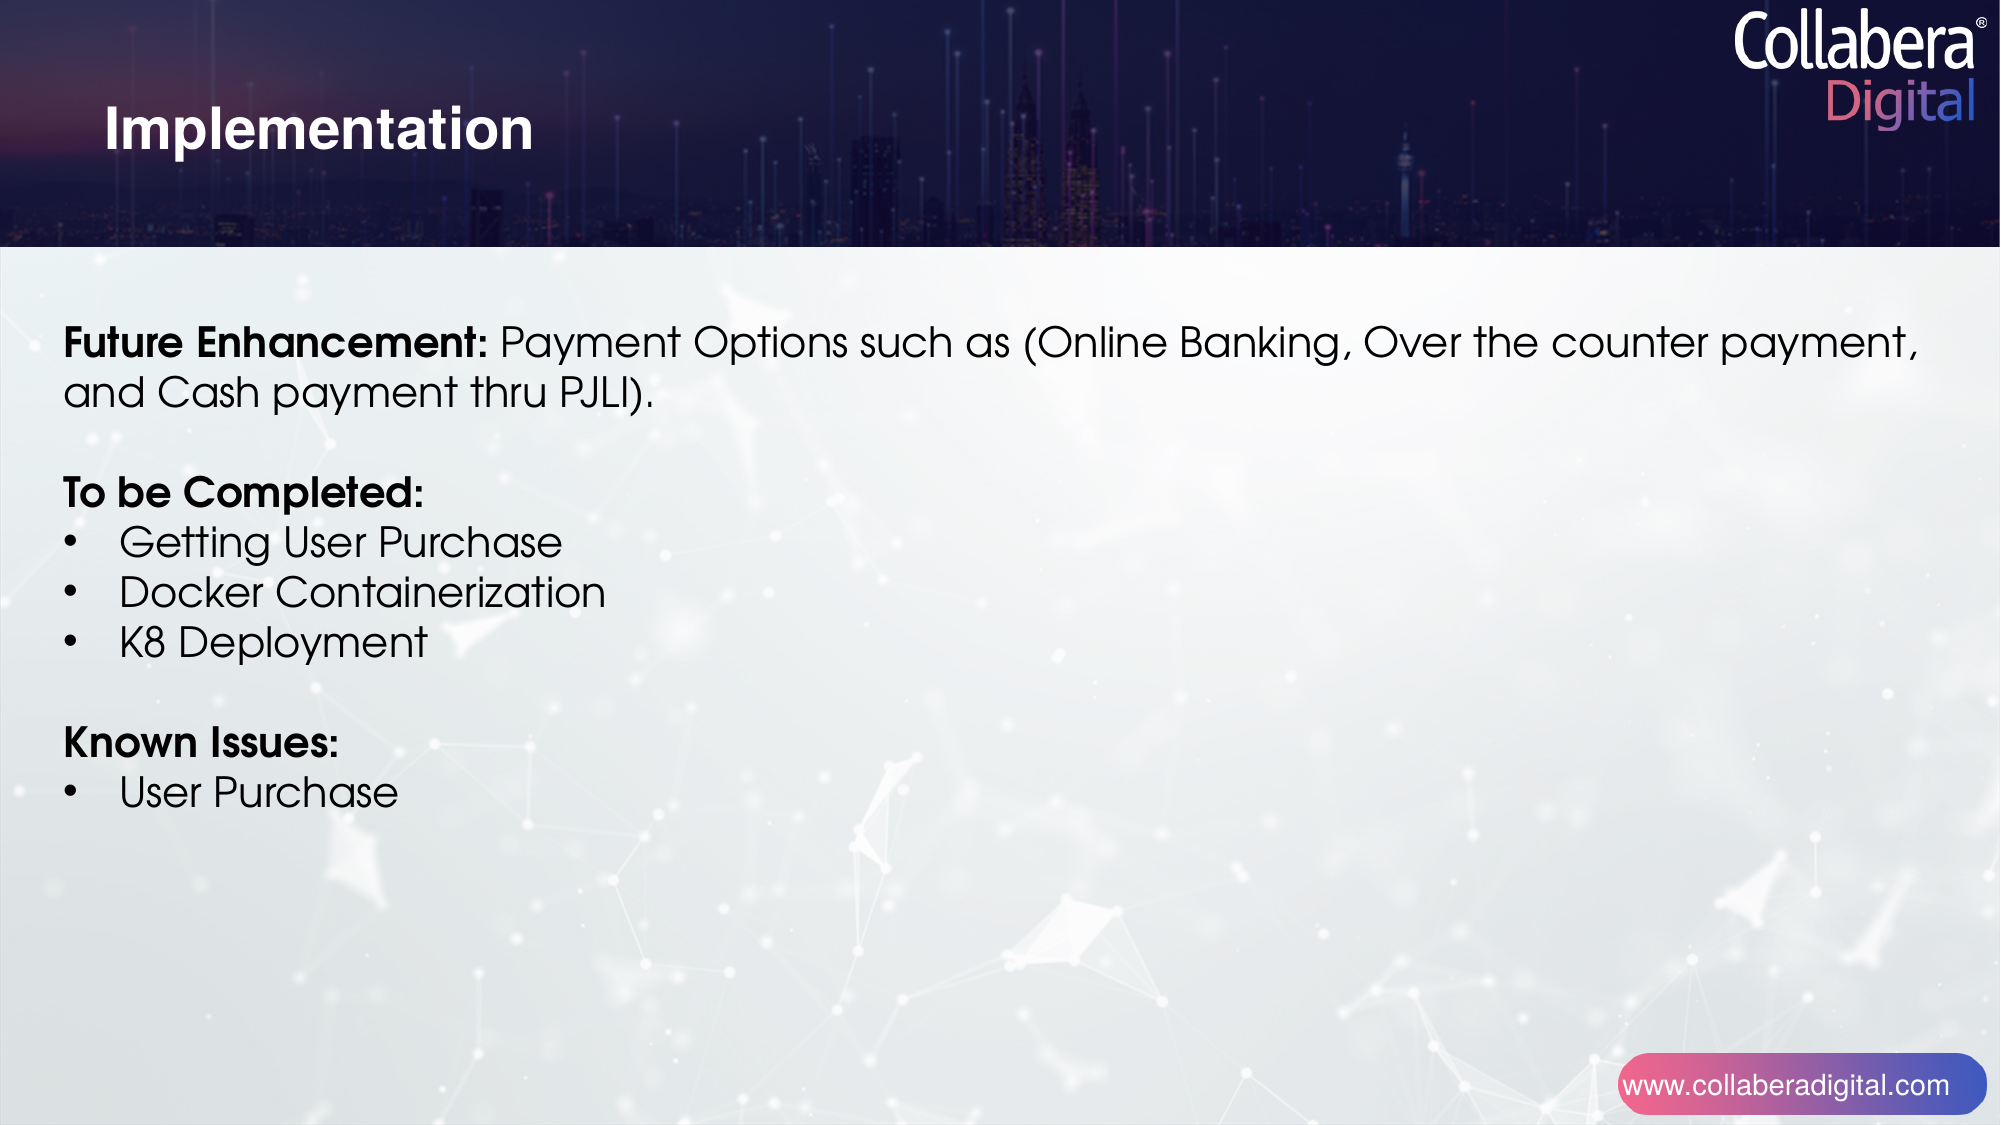

Implementation
Future Enhancement: Payment Options such as (Online Banking, Over the counter payment, and Cash payment thru PJLI).
To be Completed:
Getting User Purchase
Docker Containerization
K8 Deployment

Known Issues:
User Purchase